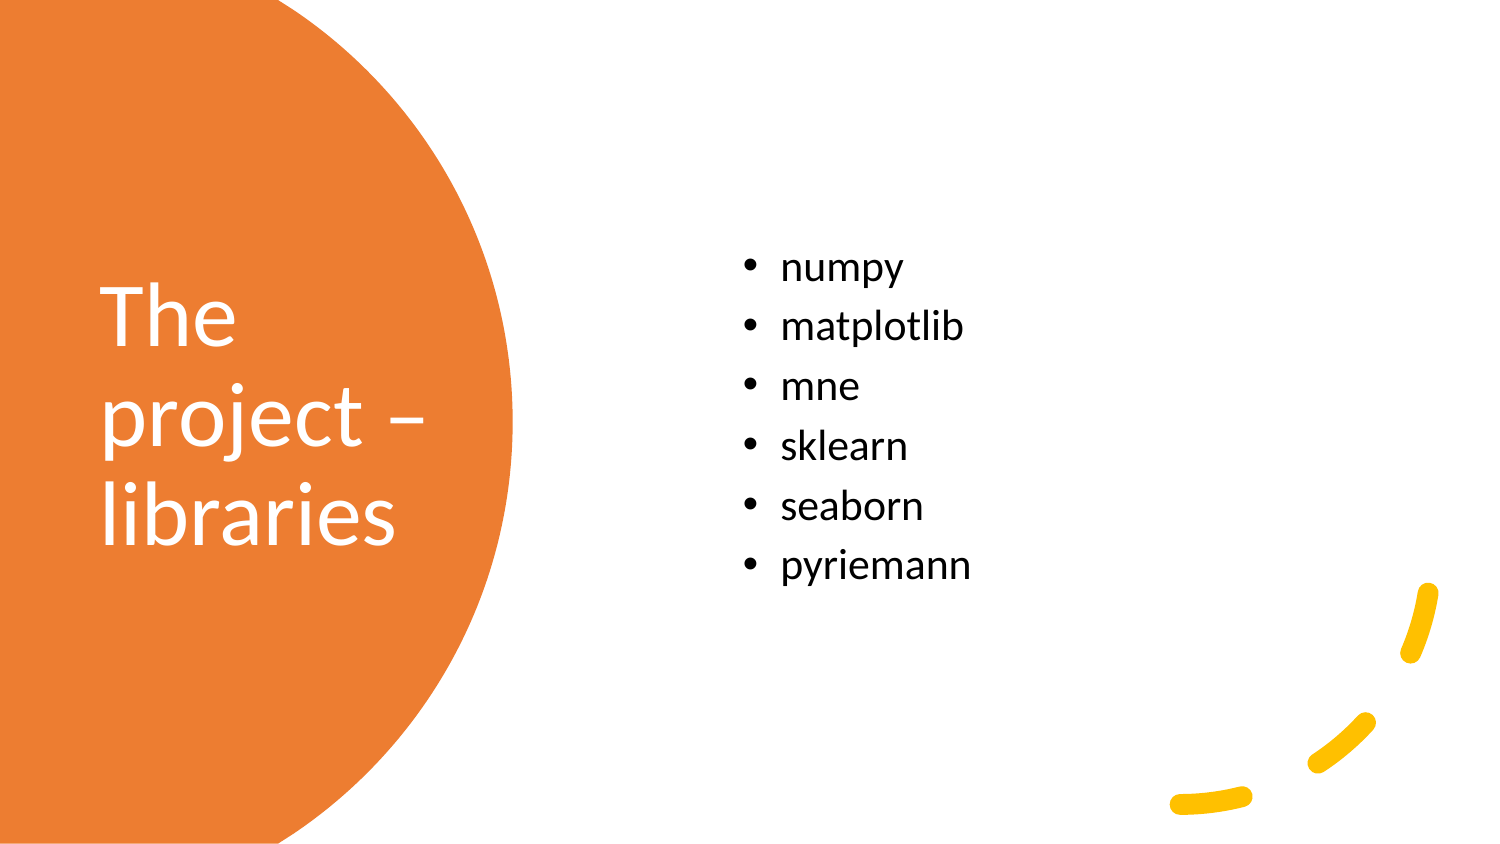

numpy
matplotlib
mne
sklearn
seaborn
pyriemann
# The project – libraries